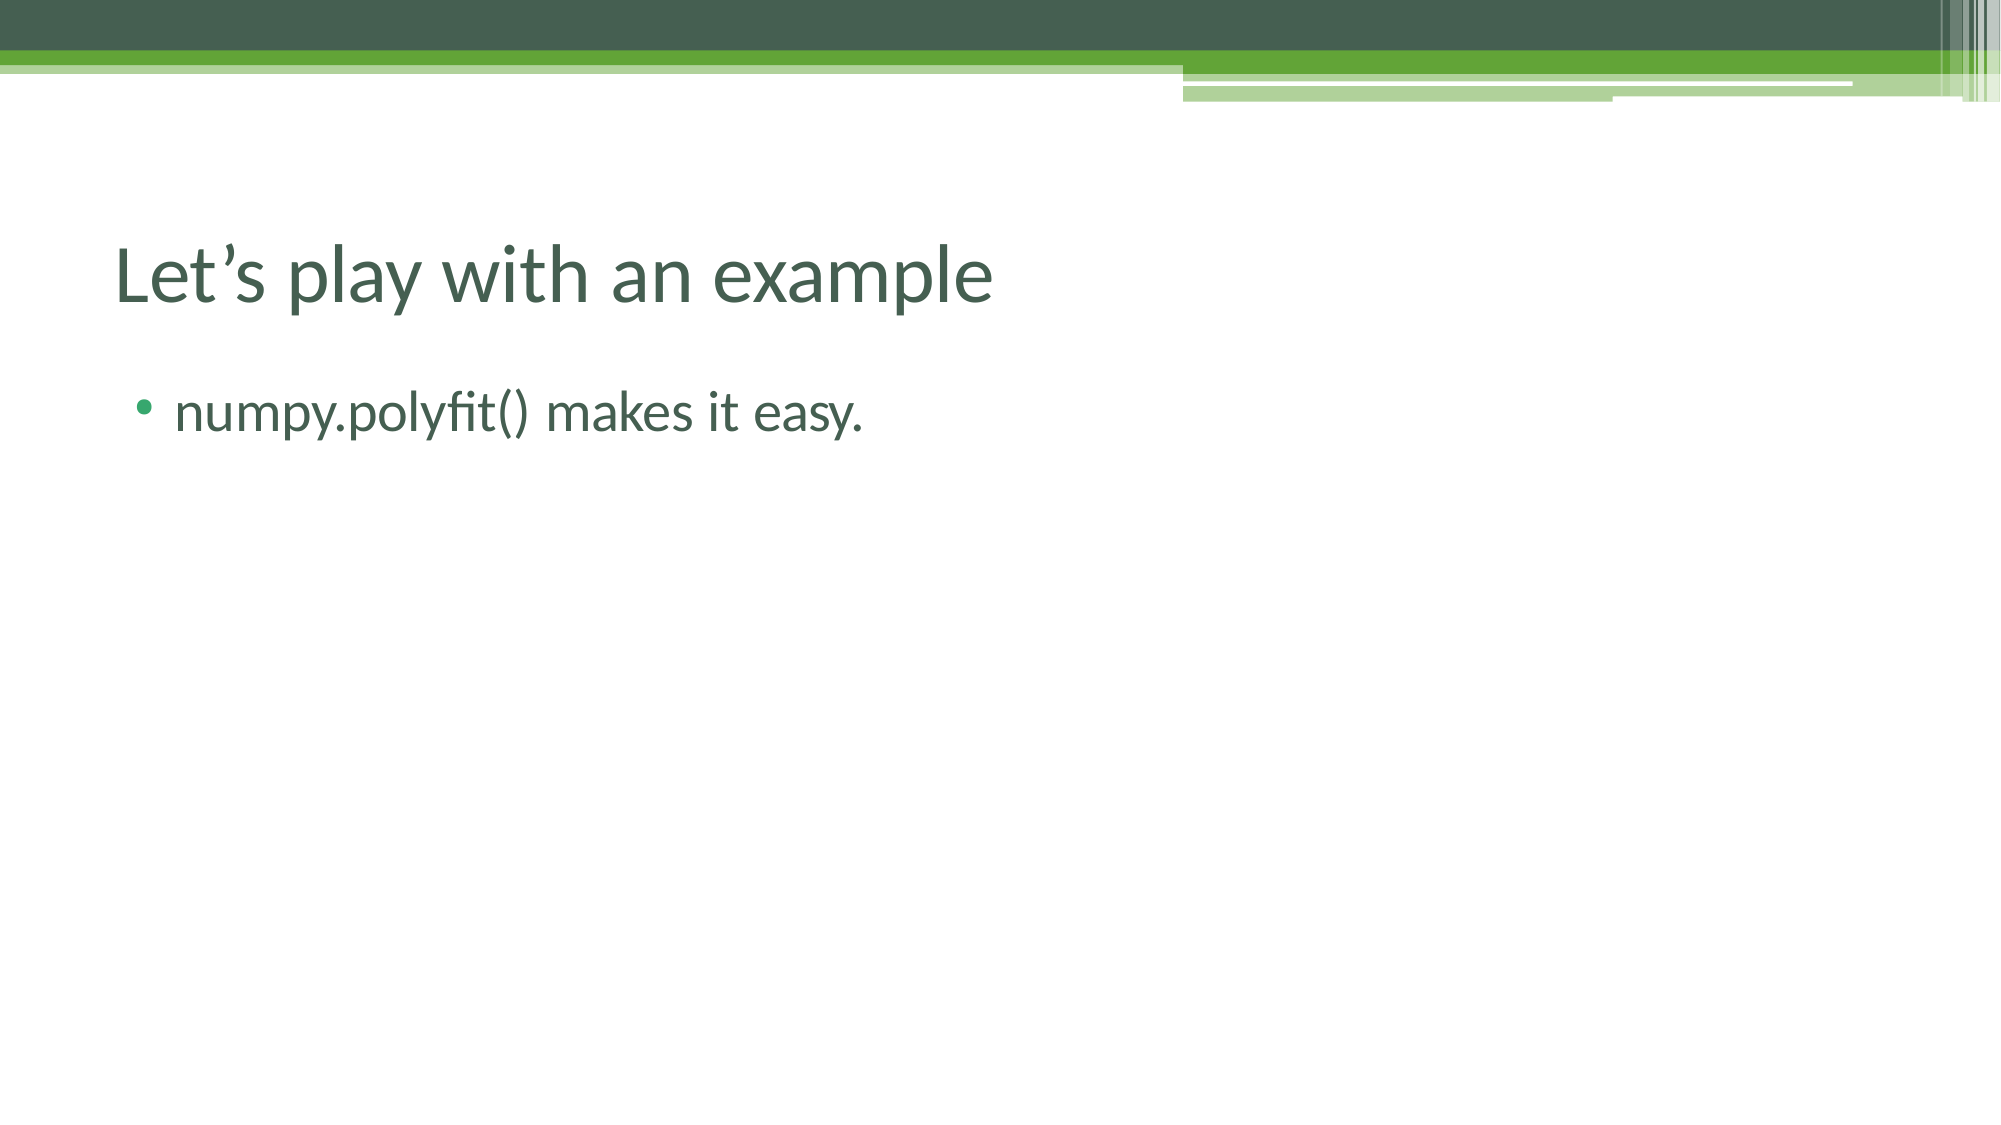

# Let’s play with an example
numpy.polyfit() makes it easy.